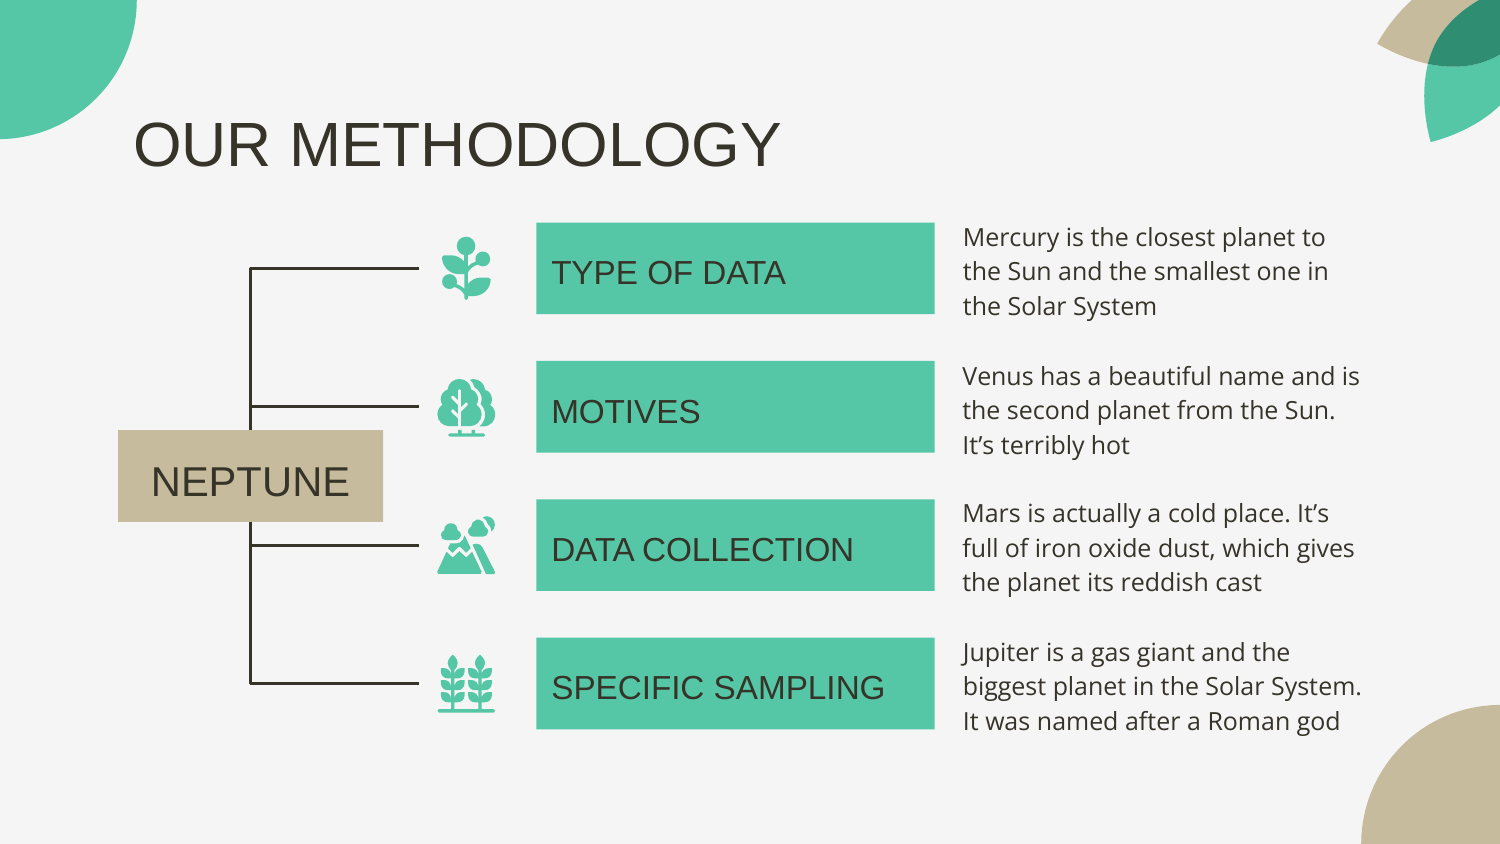

# OUR METHODOLOGY
Mercury is the closest planet to the Sun and the smallest one in the Solar System

TYPE OF DATA

Venus has a beautiful name and is the second planet from the Sun. It’s terribly hot

MOTIVES

NEPTUNE
Mars is actually a cold place. It’s full of iron oxide dust, which gives the planet its reddish cast

DATA COLLECTION

Jupiter is a gas giant and the biggest planet in the Solar System. It was named after a Roman god

SPECIFIC SAMPLING